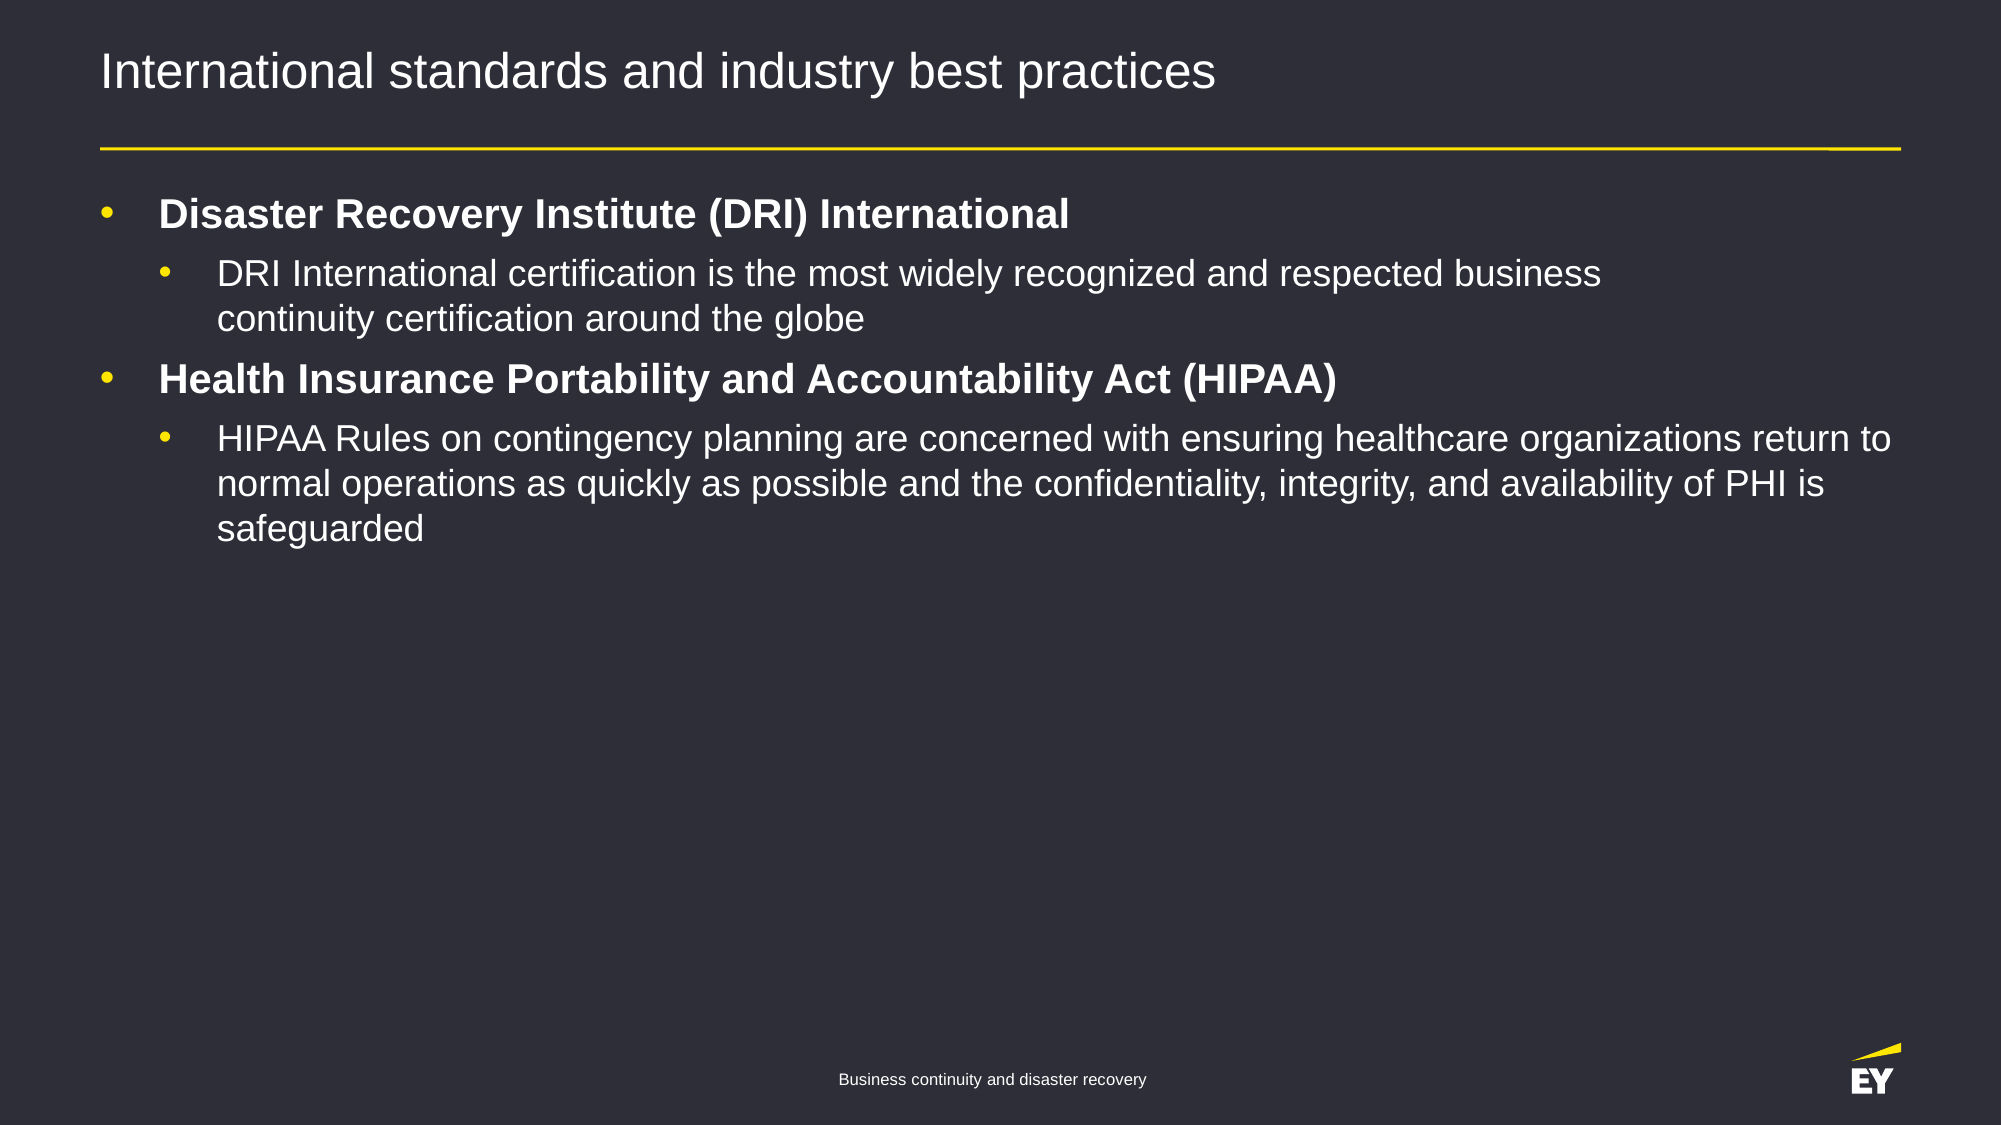

# International standards and industry best practices
Disaster Recovery Institute (DRI) International
DRI International certification is the most widely recognized and respected business continuity certification around the globe
Health Insurance Portability and Accountability Act (HIPAA)
HIPAA Rules on contingency planning are concerned with ensuring healthcare organizations return to normal operations as quickly as possible and the confidentiality, integrity, and availability of PHI is safeguarded